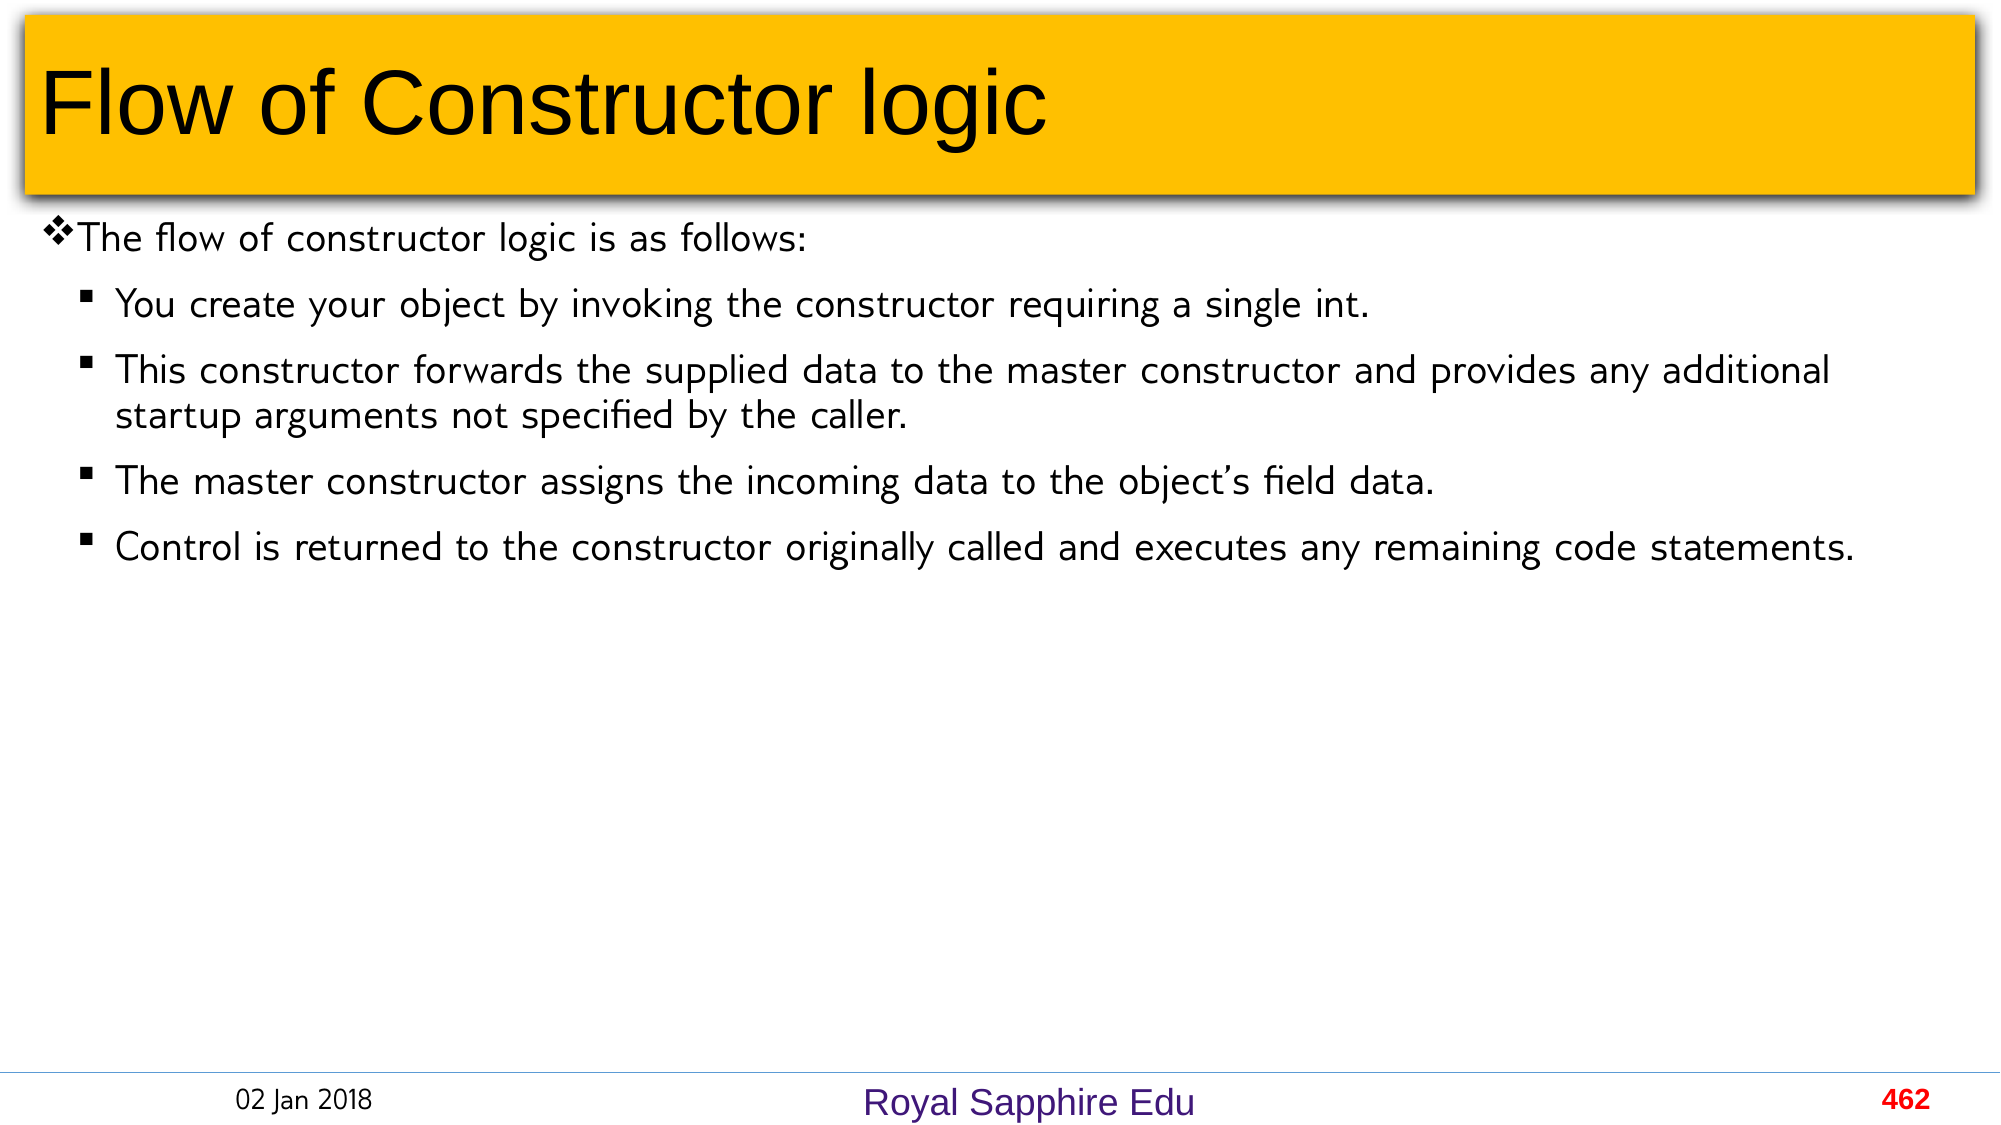

# Flow of Constructor logic
The flow of constructor logic is as follows:
You create your object by invoking the constructor requiring a single int.
This constructor forwards the supplied data to the master constructor and provides any additional startup arguments not specified by the caller.
The master constructor assigns the incoming data to the object’s field data.
Control is returned to the constructor originally called and executes any remaining code statements.
02 Jan 2018
462